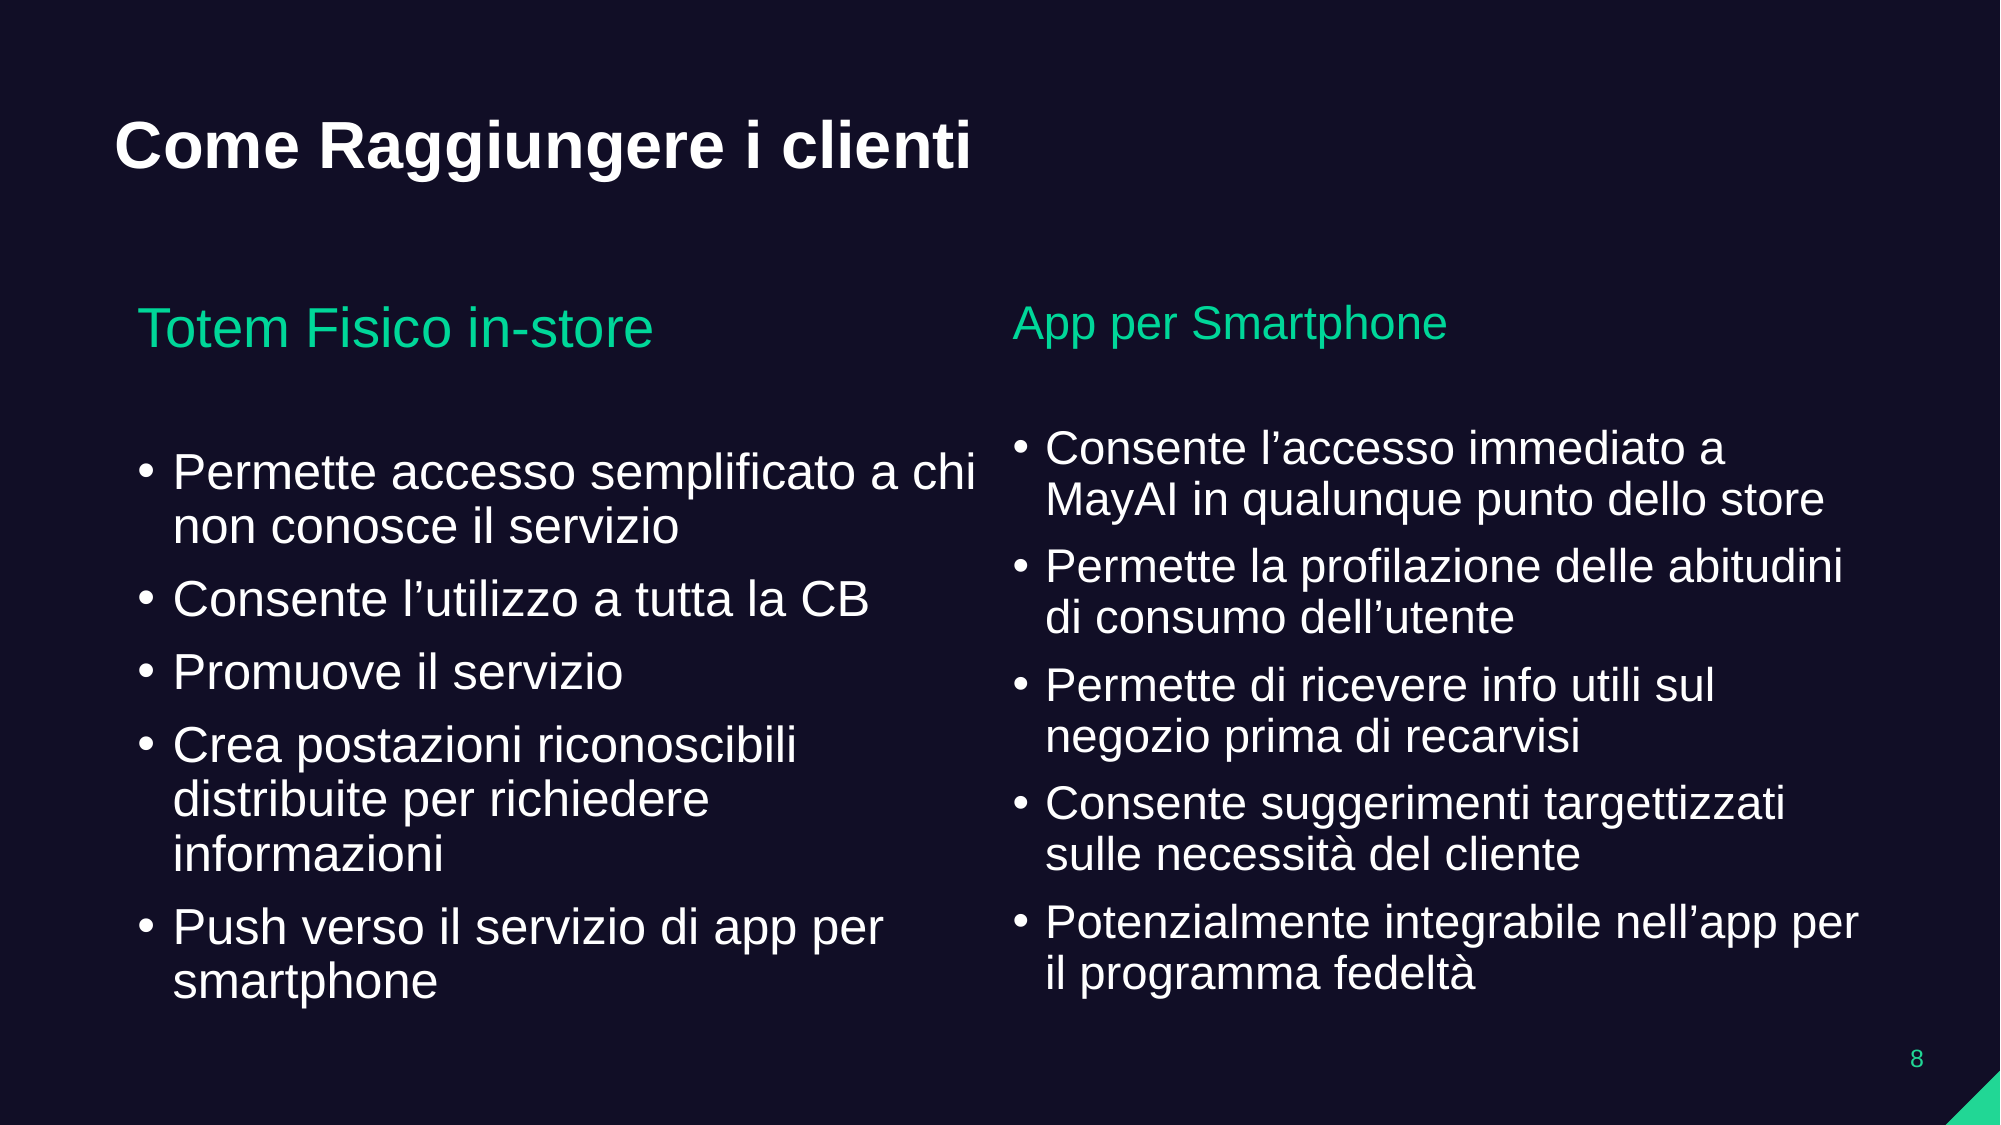

# Come Raggiungere i clienti
Totem Fisico in-store
Permette accesso semplificato a chi non conosce il servizio
Consente l’utilizzo a tutta la CB
Promuove il servizio
Crea postazioni riconoscibili distribuite per richiedere informazioni
Push verso il servizio di app per smartphone
App per Smartphone
Consente l’accesso immediato a MayAI in qualunque punto dello store
Permette la profilazione delle abitudini di consumo dell’utente
Permette di ricevere info utili sul negozio prima di recarvisi
Consente suggerimenti targettizzati sulle necessità del cliente
Potenzialmente integrabile nell’app per il programma fedeltà

8